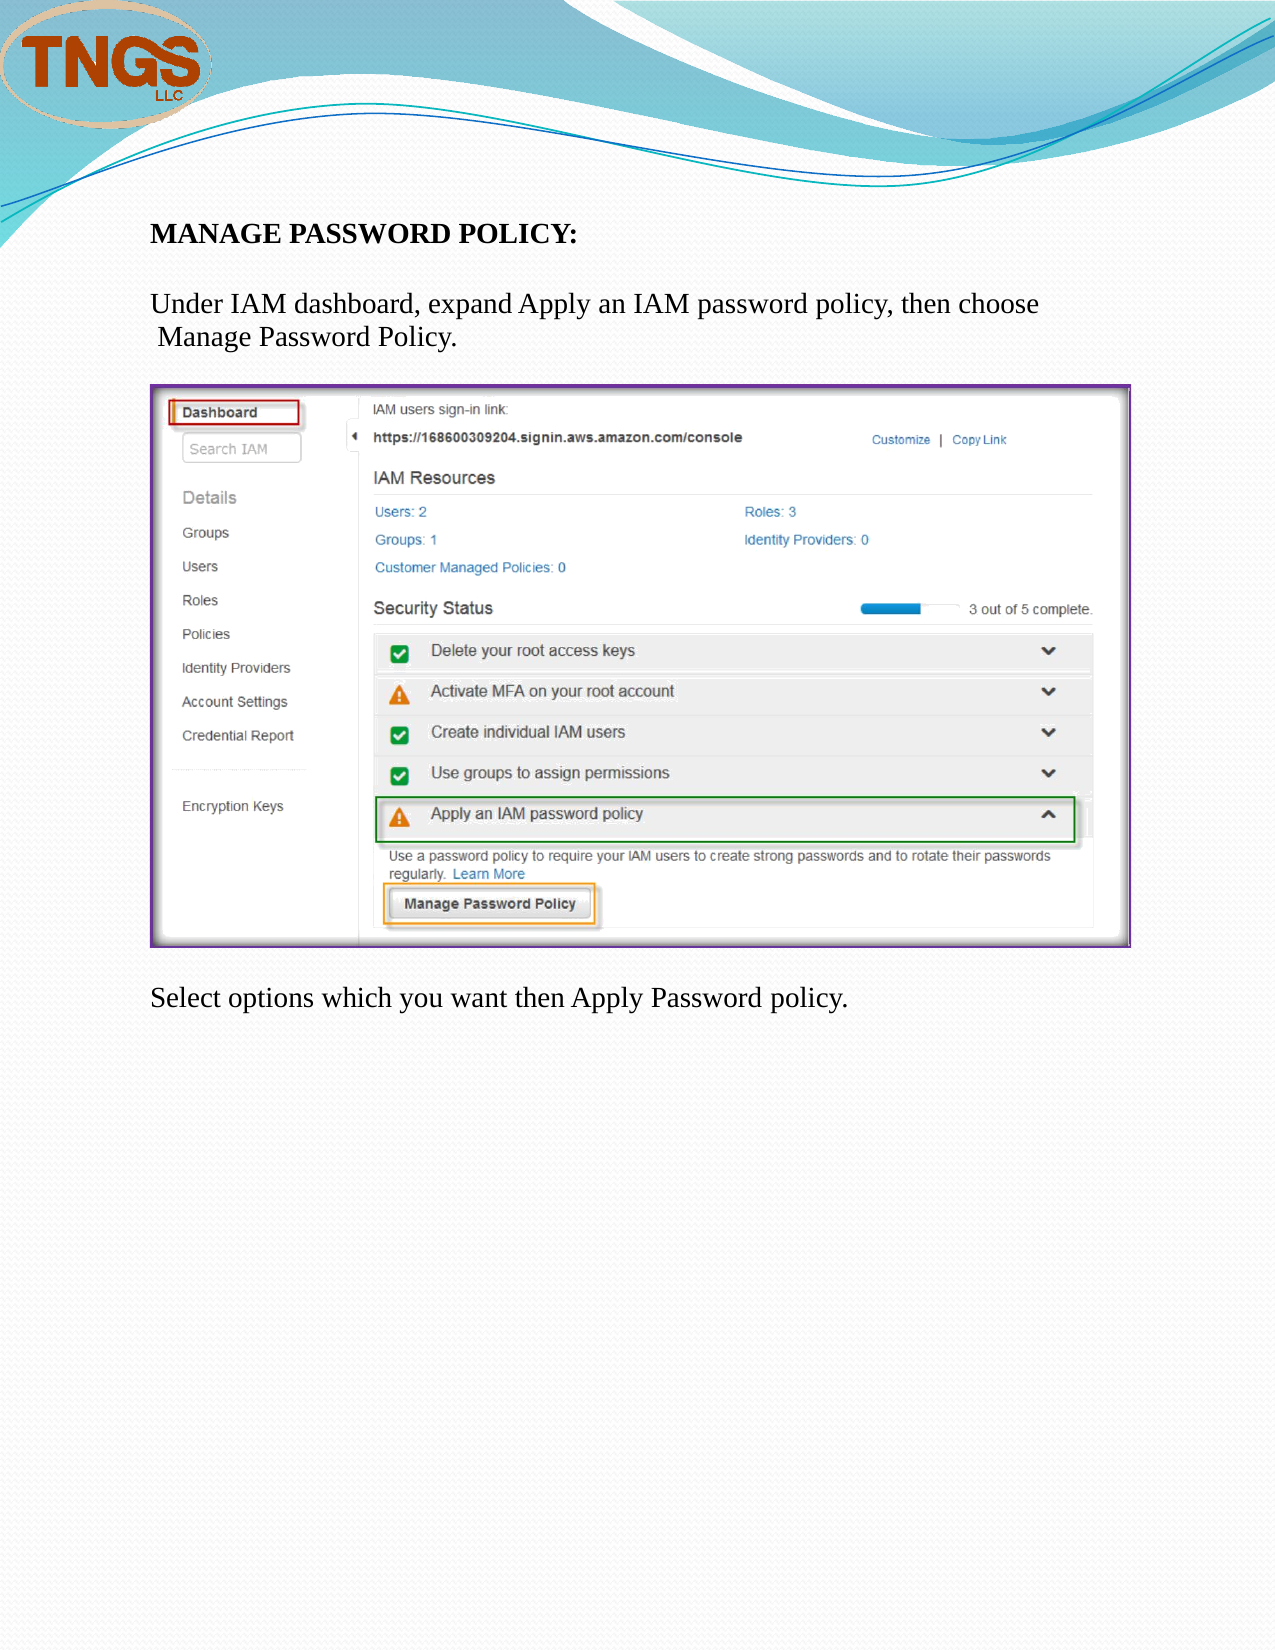

MANAGE PASSWORD POLICY:

Under IAM dashboard, expand Apply an IAM password policy, then choose  Manage Password Policy.

Select options which you want then Apply Password policy.